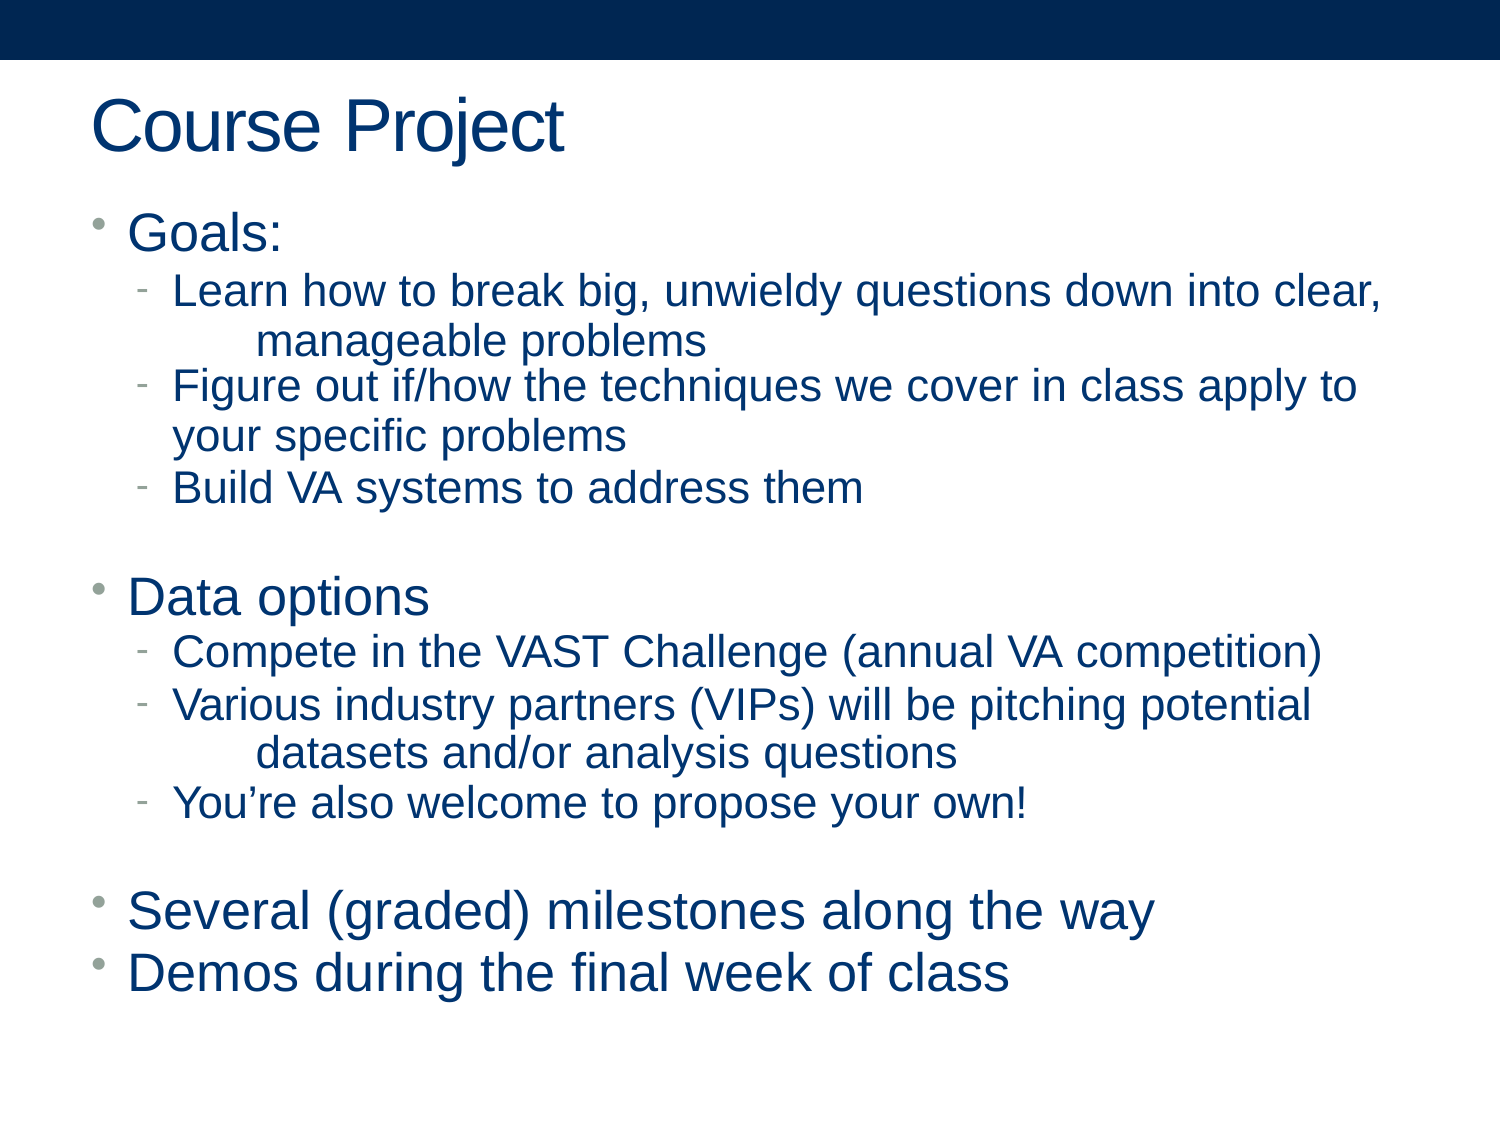

# Course Project
Goals:
Learn how to break big, unwieldy questions down into clear, 	manageable problems
Figure out if/how the techniques we cover in class apply to
your specific problems
Build VA systems to address them
Data options
Compete in the VAST Challenge (annual VA competition)
Various industry partners (VIPs) will be pitching potential 	datasets and/or analysis questions
You’re also welcome to propose your own!
Several (graded) milestones along the way
Demos during the final week of class